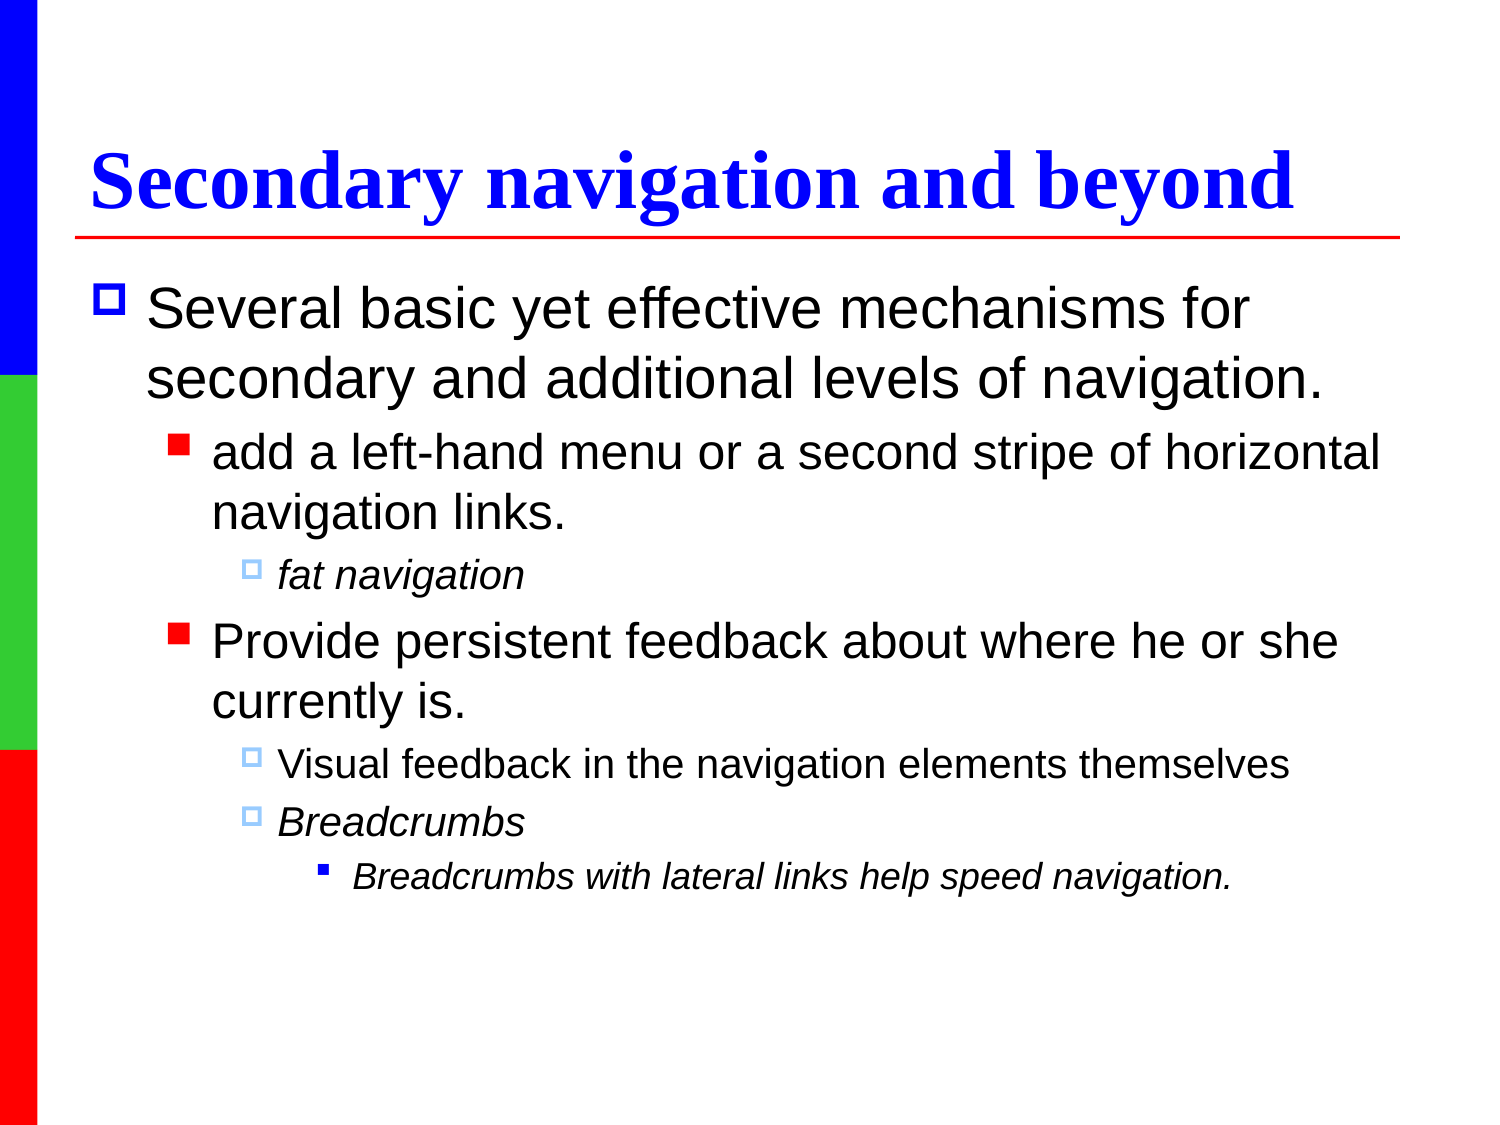

# Secondary navigation and beyond
Several basic yet effective mechanisms for secondary and additional levels of navigation.
add a left-hand menu or a second stripe of horizontal navigation links.
fat navigation
Provide persistent feedback about where he or she currently is.
Visual feedback in the navigation elements themselves
Breadcrumbs
Breadcrumbs with lateral links help speed navigation.